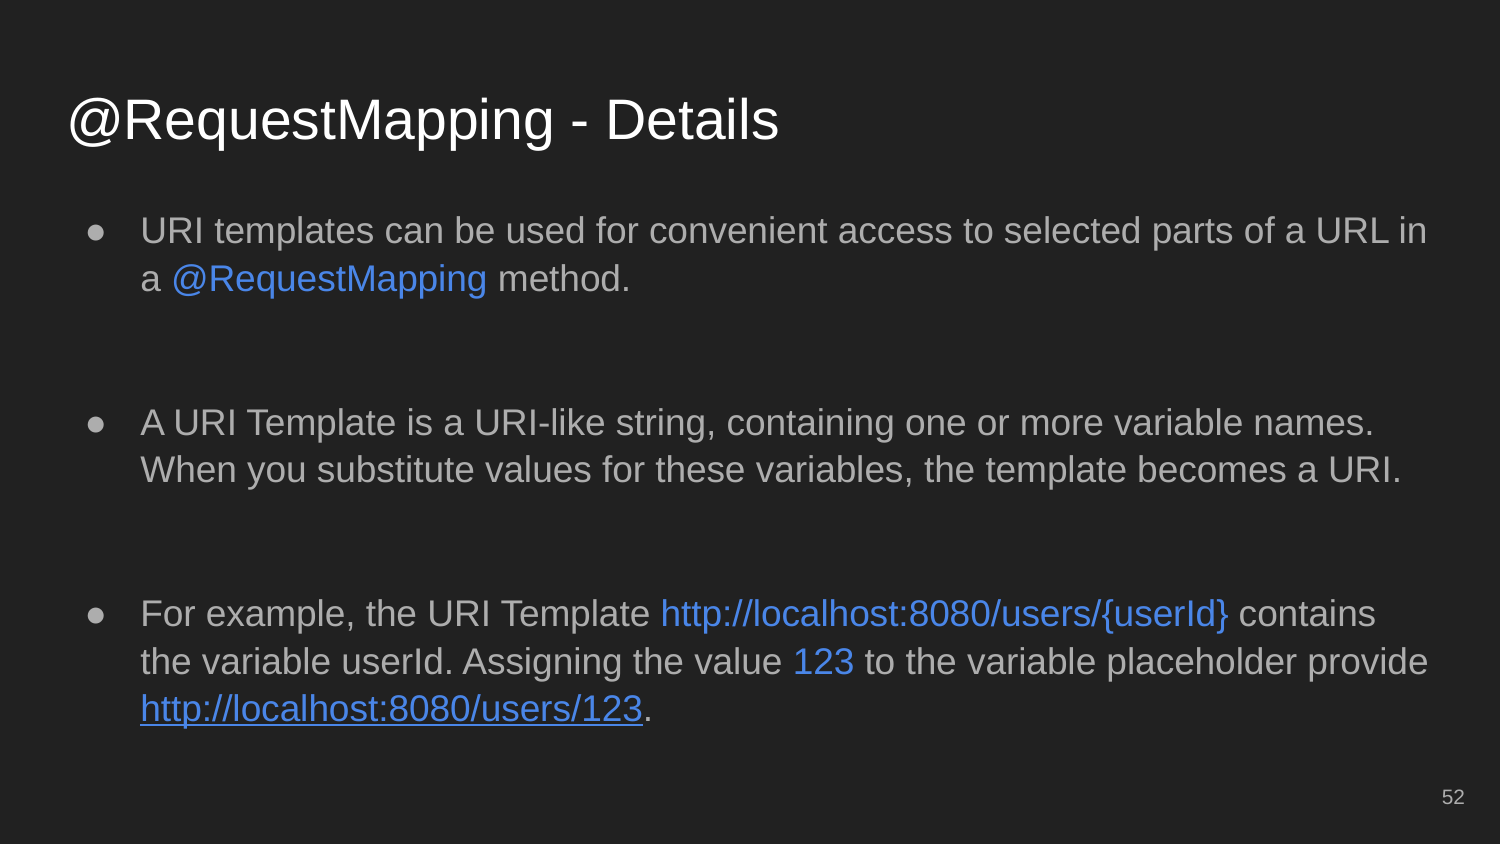

# @RequestMapping - Details
URI templates can be used for convenient access to selected parts of a URL in a @RequestMapping method.

A URI Template is a URI-like string, containing one or more variable names. When you substitute values for these variables, the template becomes a URI.

For example, the URI Template http://localhost:8080/users/{userId} contains the variable userId. Assigning the value 123 to the variable placeholder provide http://localhost:8080/users/123.
52